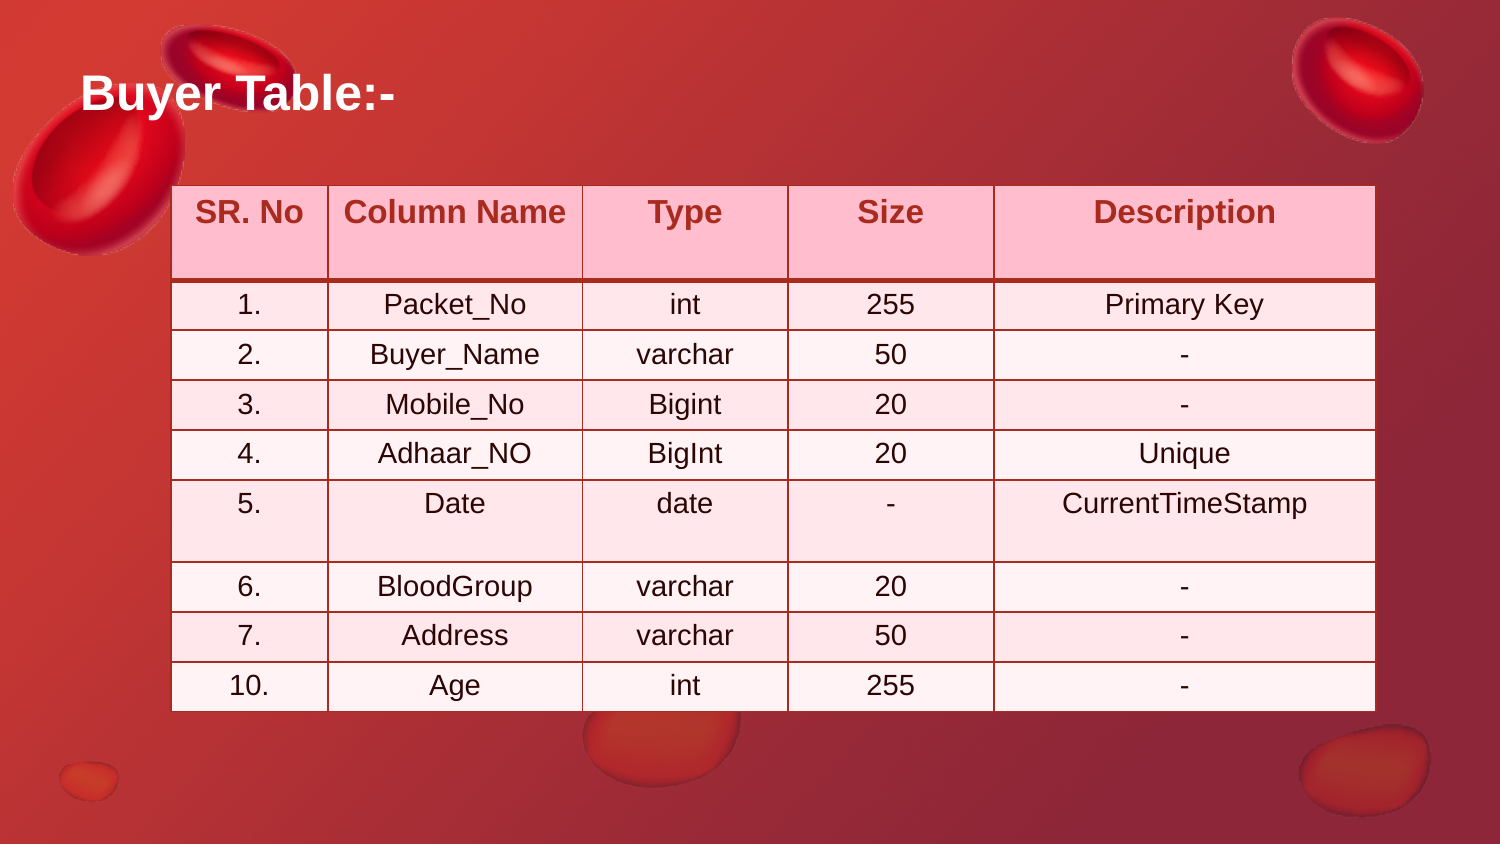

# Buyer Table:-
| SR. No | Column Name | Type | Size | Description |
| --- | --- | --- | --- | --- |
| 1. | Packet\_No | int | 255 | Primary Key |
| 2. | Buyer\_Name | varchar | 50 | - |
| 3. | Mobile\_No | Bigint | 20 | - |
| 4. | Adhaar\_NO | BigInt | 20 | Unique |
| 5. | Date | date | - | CurrentTimeStamp |
| 6. | BloodGroup | varchar | 20 | - |
| 7. | Address | varchar | 50 | - |
| 10. | Age | int | 255 | - |